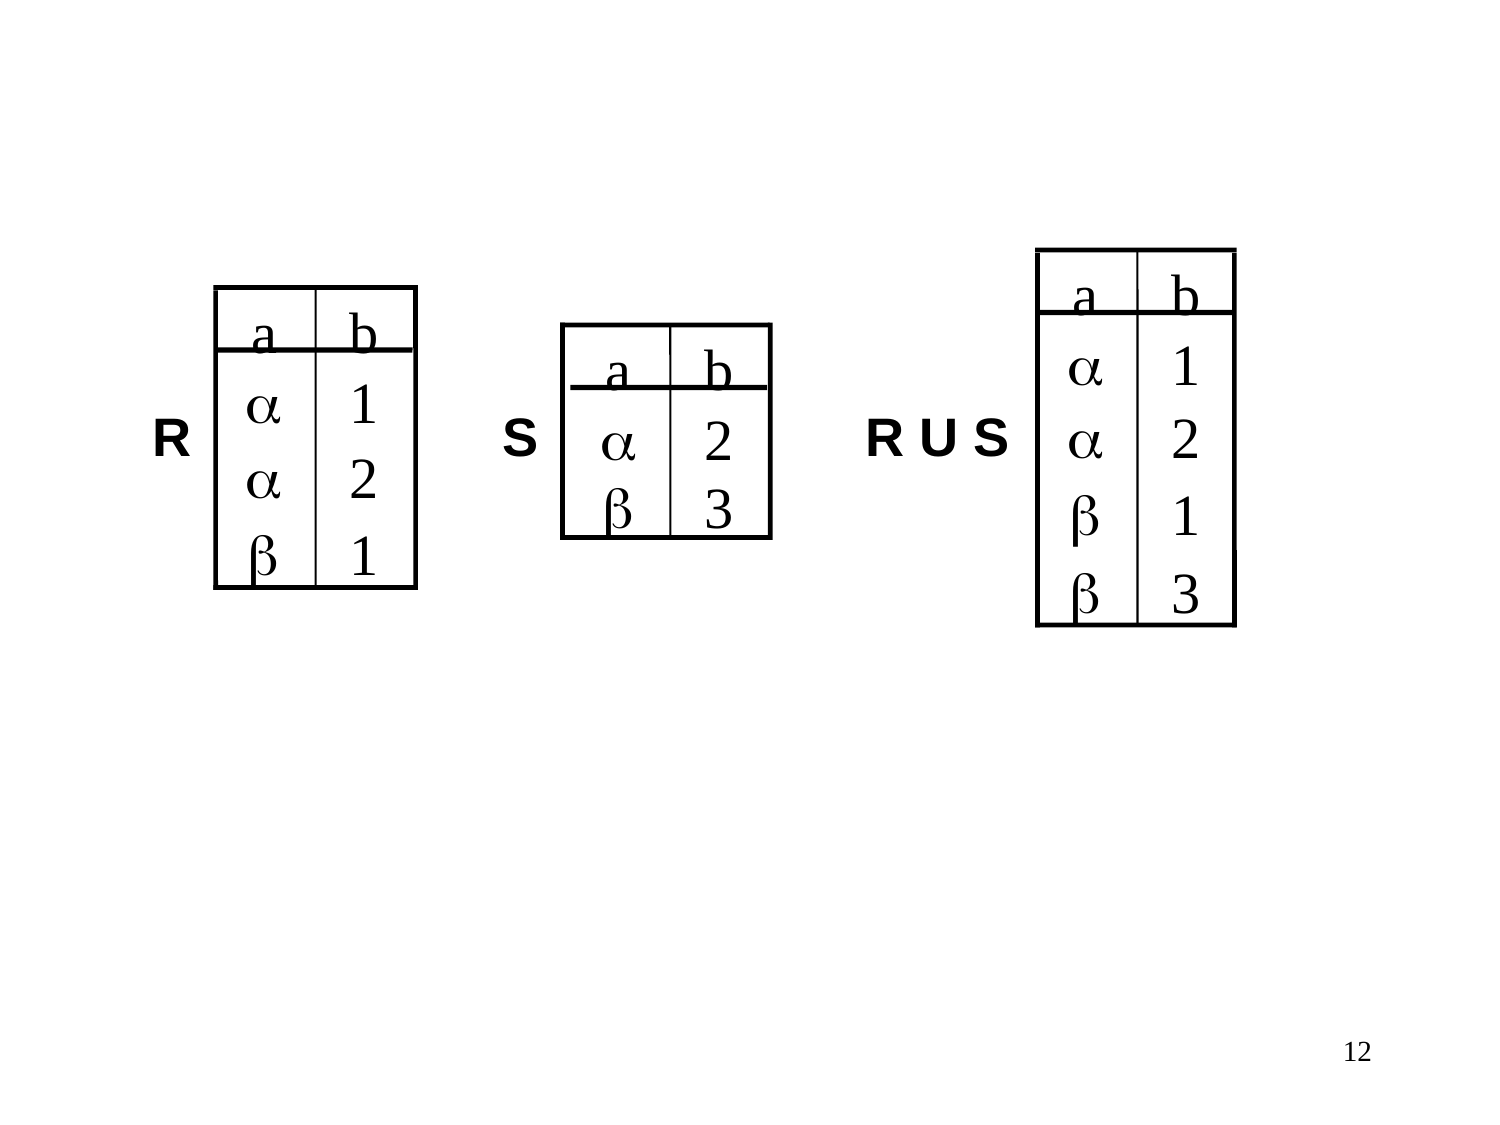

a

b

a

b

α
1

a
b

α
1

α
2
R
S
R U S
α
2
α
2
β
3
β
1
β
1

β
3

12